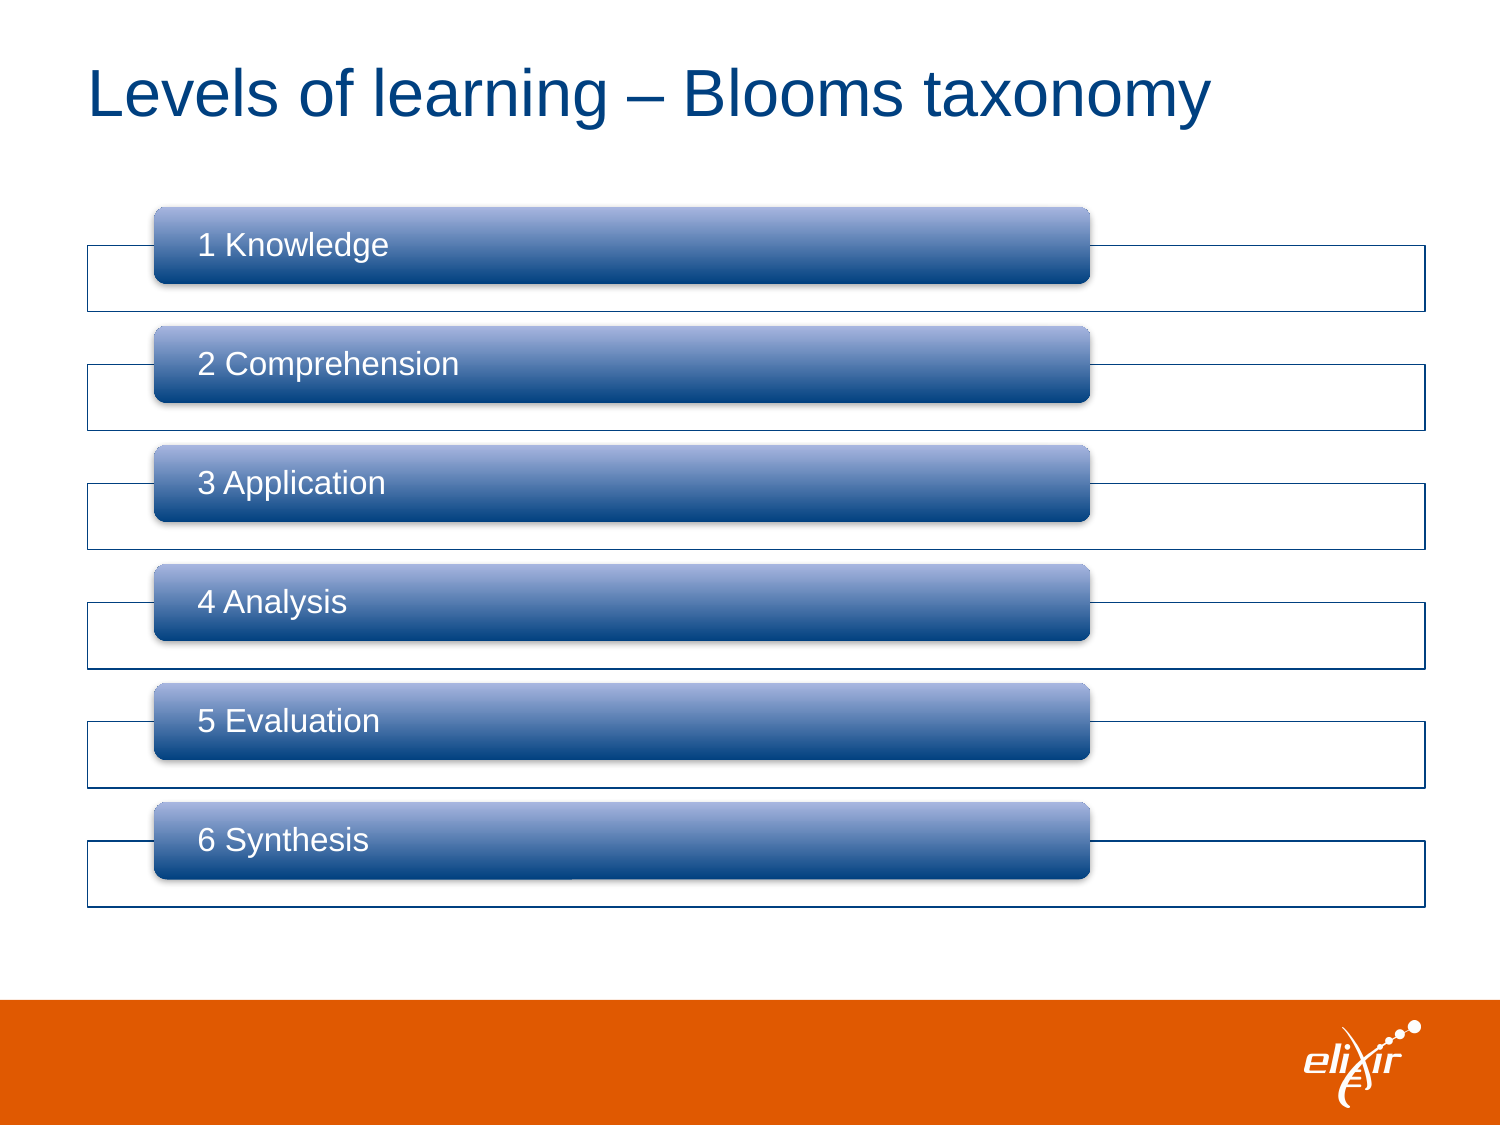

# Levels of learning – Blooms taxonomy
1 Knowledge
2 Comprehension
3 Application
4 Analysis
5 Evaluation
6 Synthesis